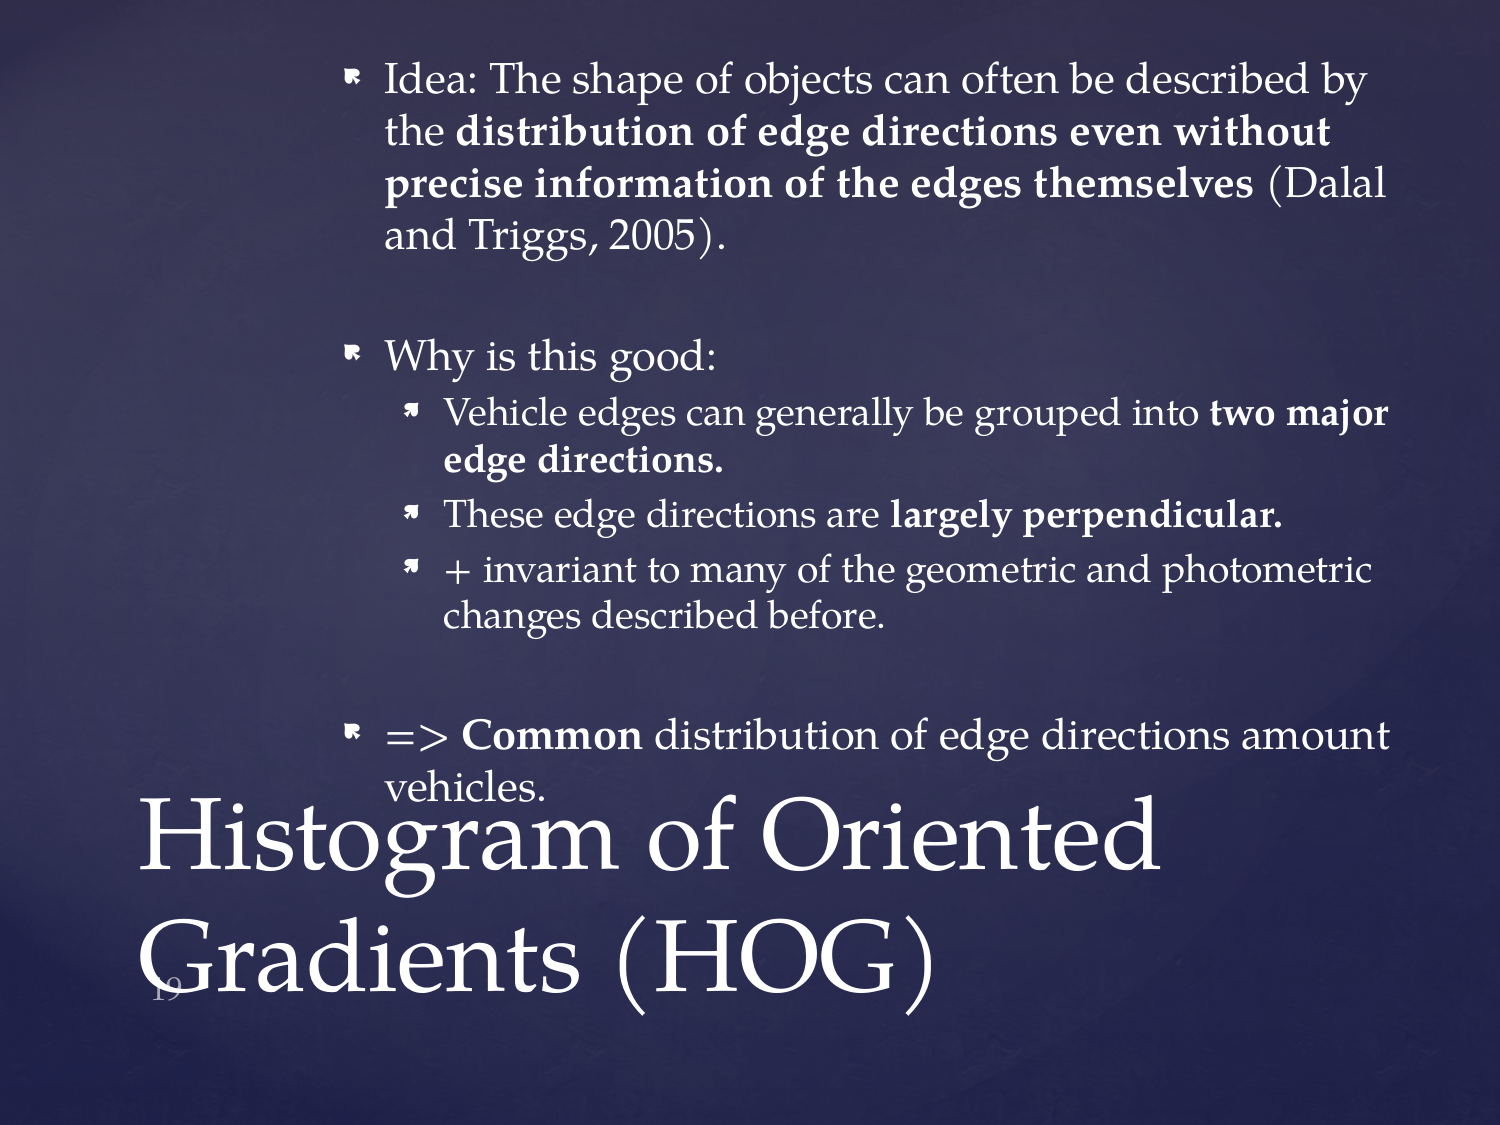

Idea: The shape of objects can often be described by the distribution of edge directions even without precise information of the edges themselves (Dalal and Triggs, 2005).

Why is this good:
Vehicle edges can generally be grouped into two major edge directions.
These edge directions are largely perpendicular.
+ invariant to many of the geometric and photometric changes described before.

=> Common distribution of edge directions amount vehicles.

# Histogram of Oriented Gradients (HOG)
19